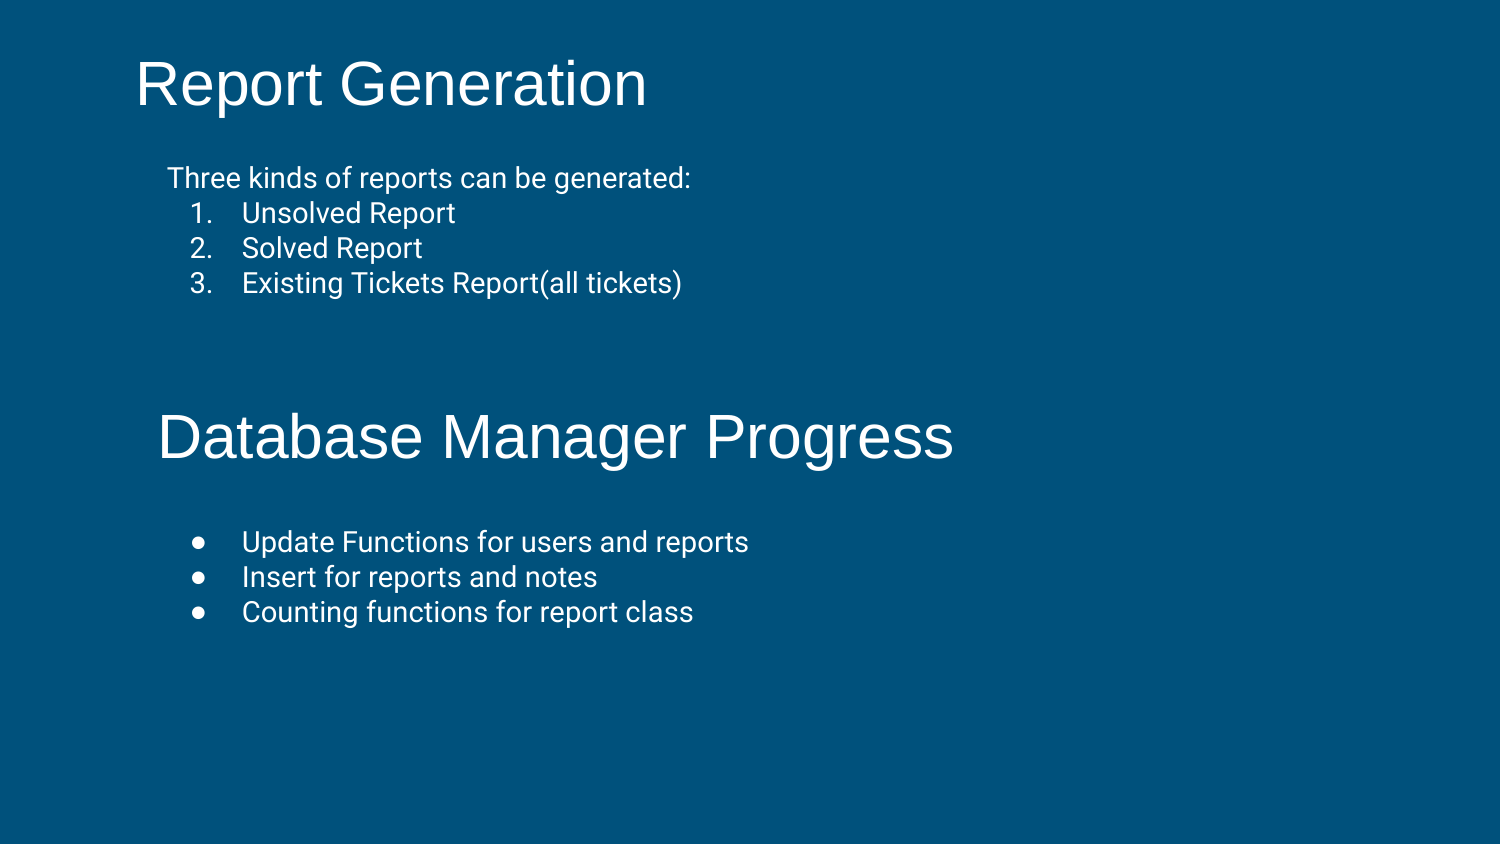

Report Generation
Three kinds of reports can be generated:
Unsolved Report
Solved Report
Existing Tickets Report(all tickets)
Database Manager Progress
Update Functions for users and reports
Insert for reports and notes
Counting functions for report class